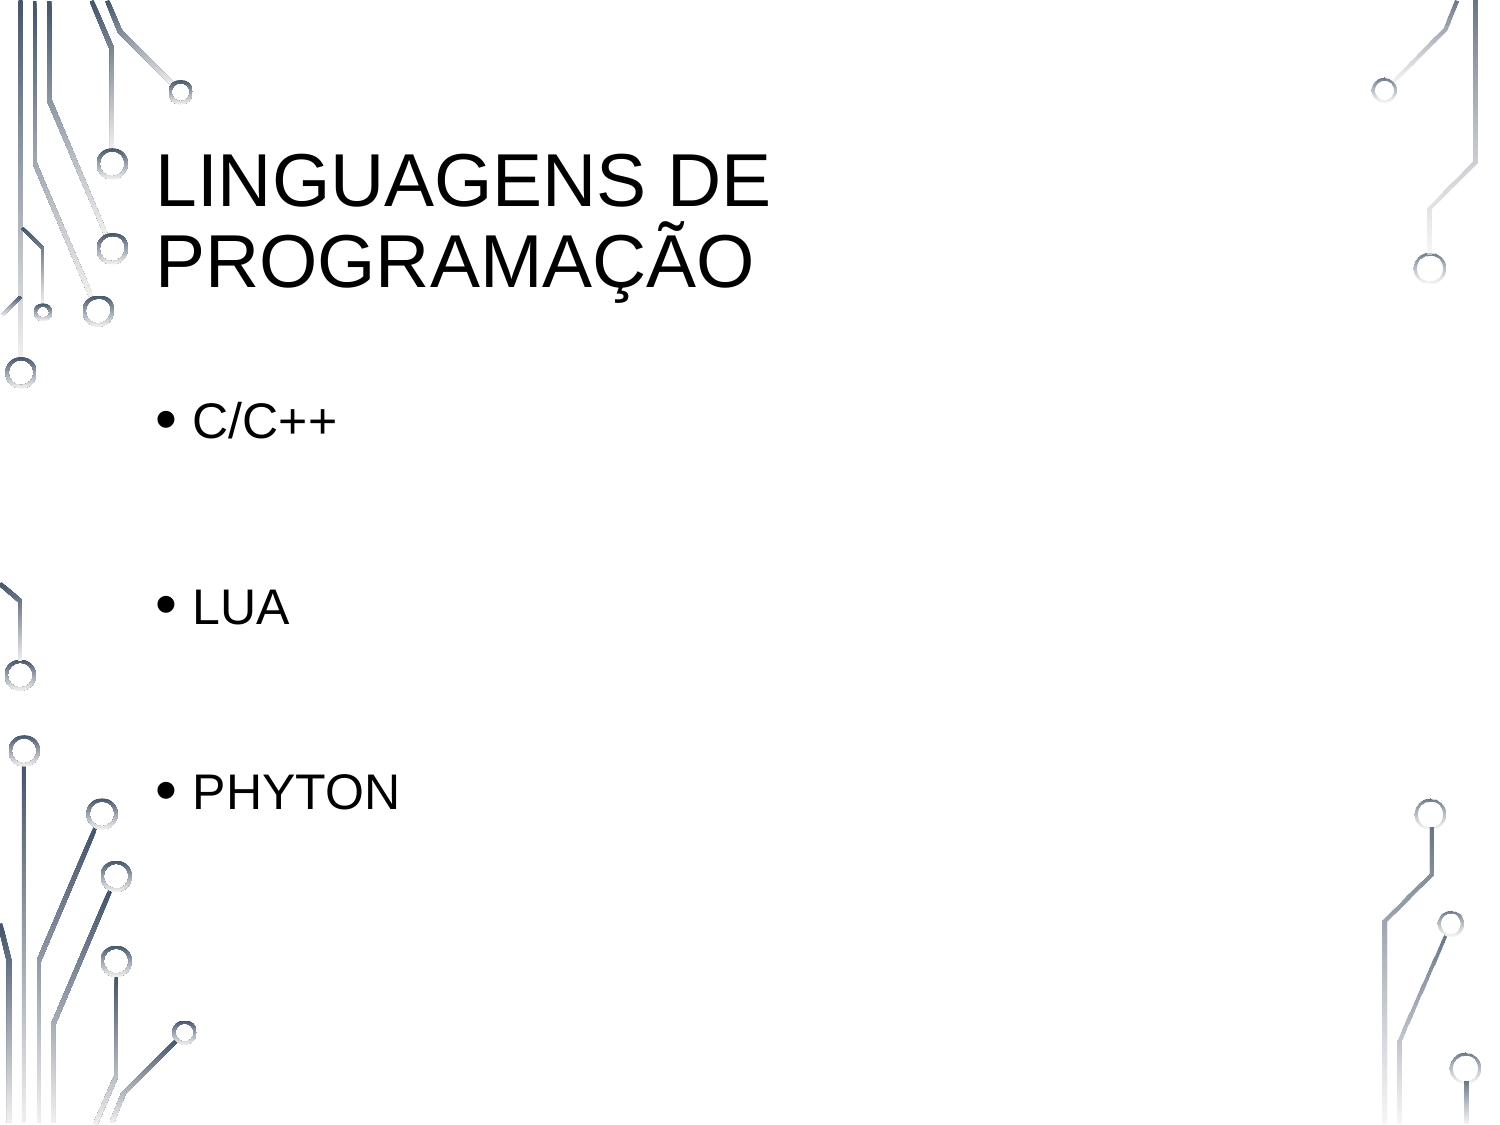

# Linguagens de Programação
C/C++

LUA

PHYTON